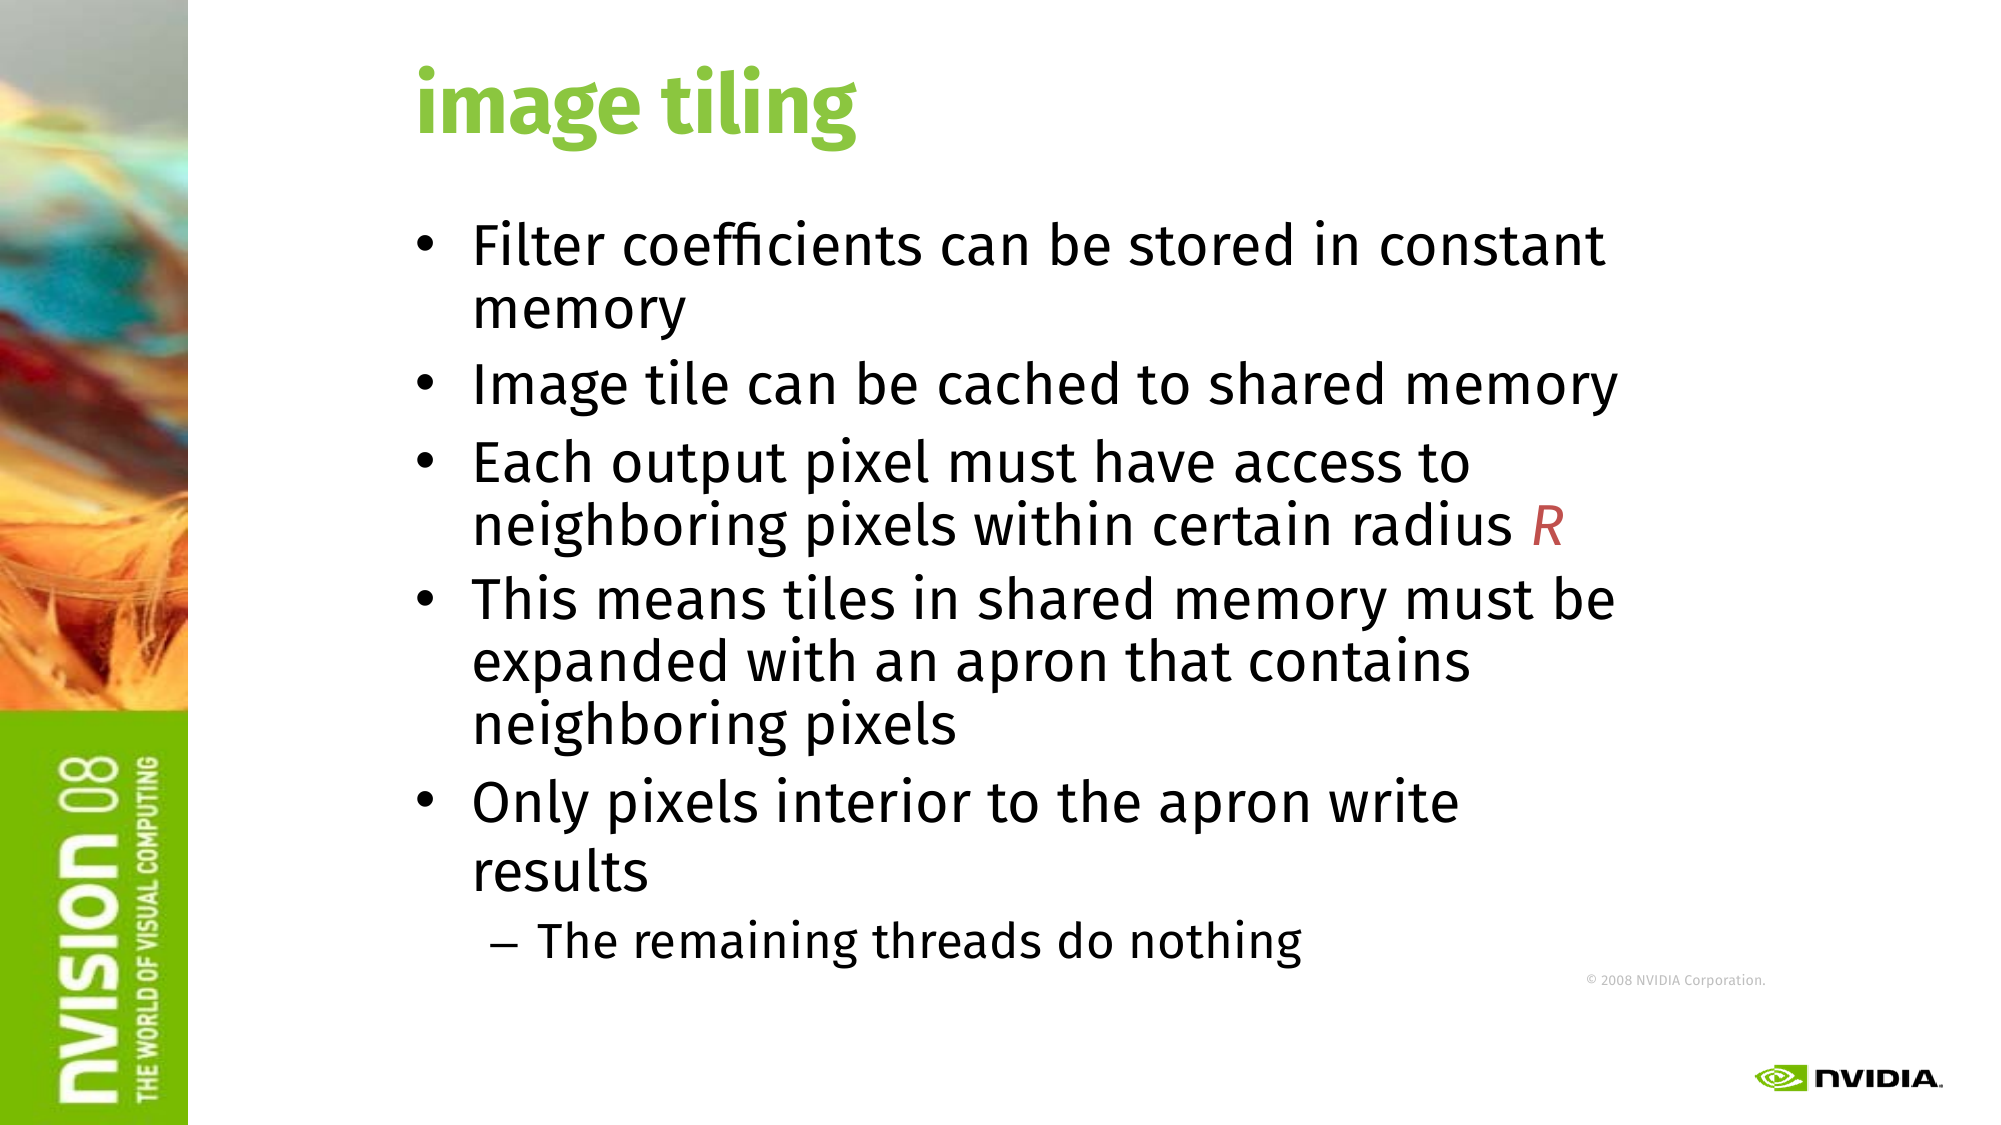

# image tiling
Filter coefficients can be stored in constant  memory
Image tile can be cached to shared memory
Each output pixel must have access to  neighboring pixels within certain radius R
This means tiles in shared memory must be  expanded with an apron that contains  neighboring pixels
Only pixels interior to the apron write results
– The remaining threads do nothing
© 2008 NVIDIA Corporation.